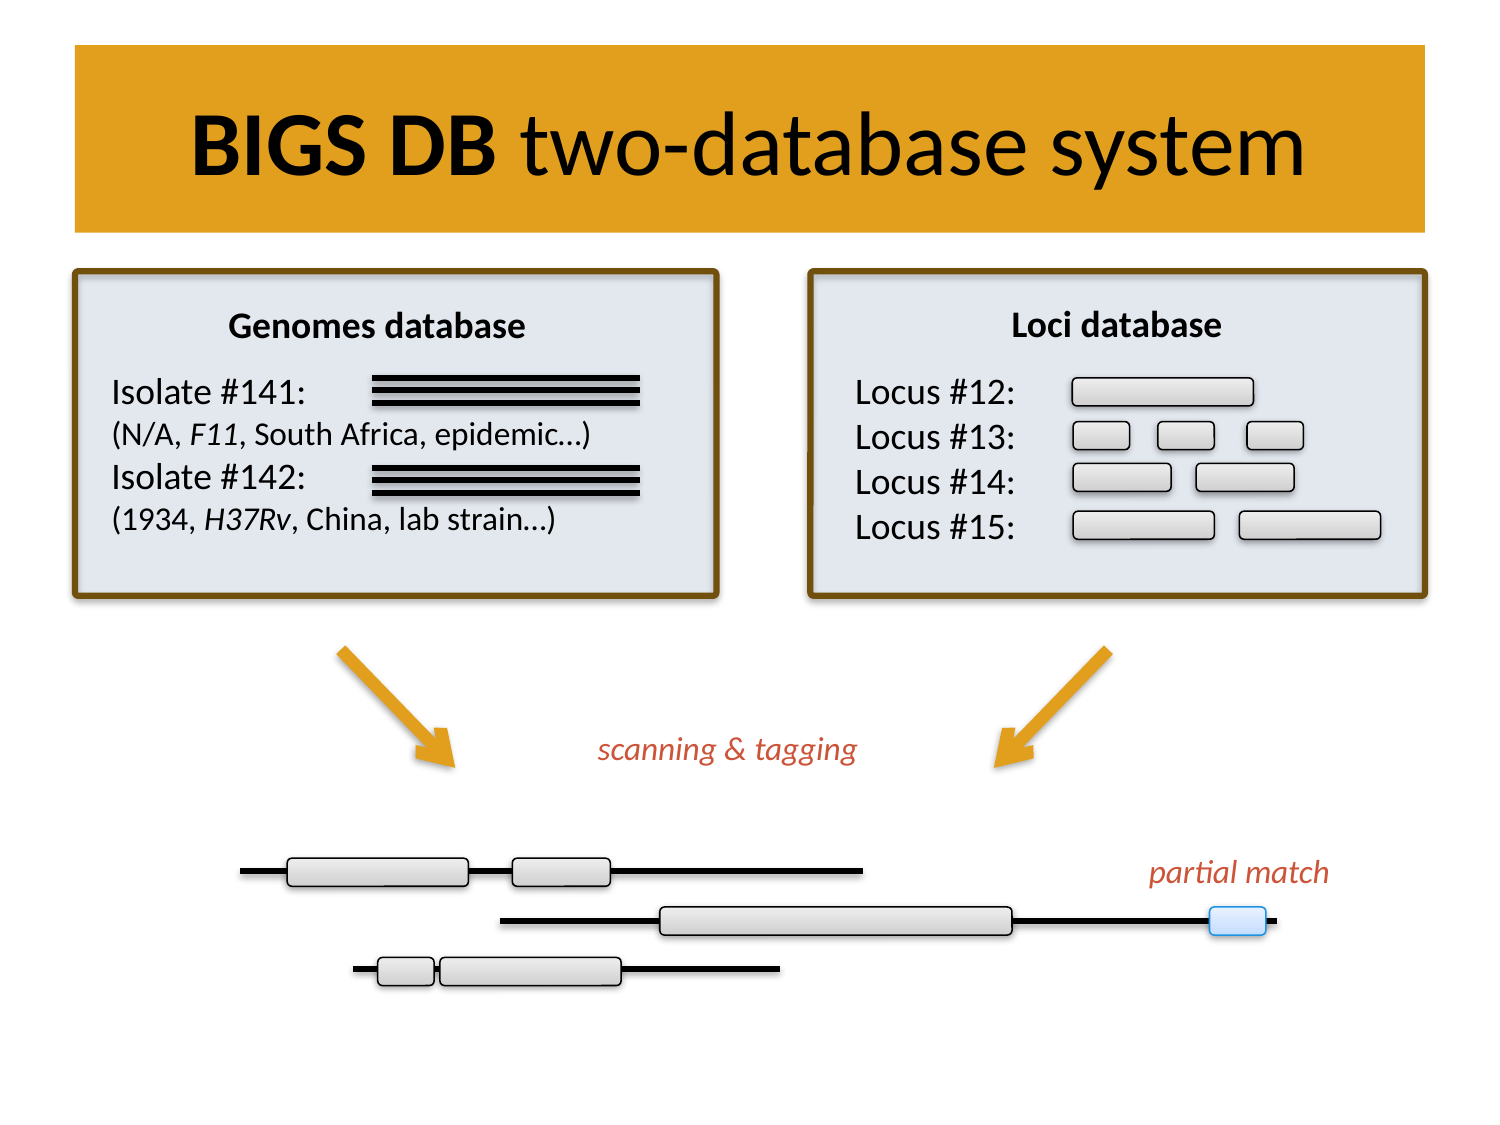

BIGS DB two-database system

Loci database

Genomes database

Locus #12:
Locus #13:
Locus #14:
Locus #15:
Isolate #141:
(N/A, F11, South Africa, epidemic…)
Isolate #142:
(1934, H37Rv, China, lab strain…)

scanning & tagging
partial match